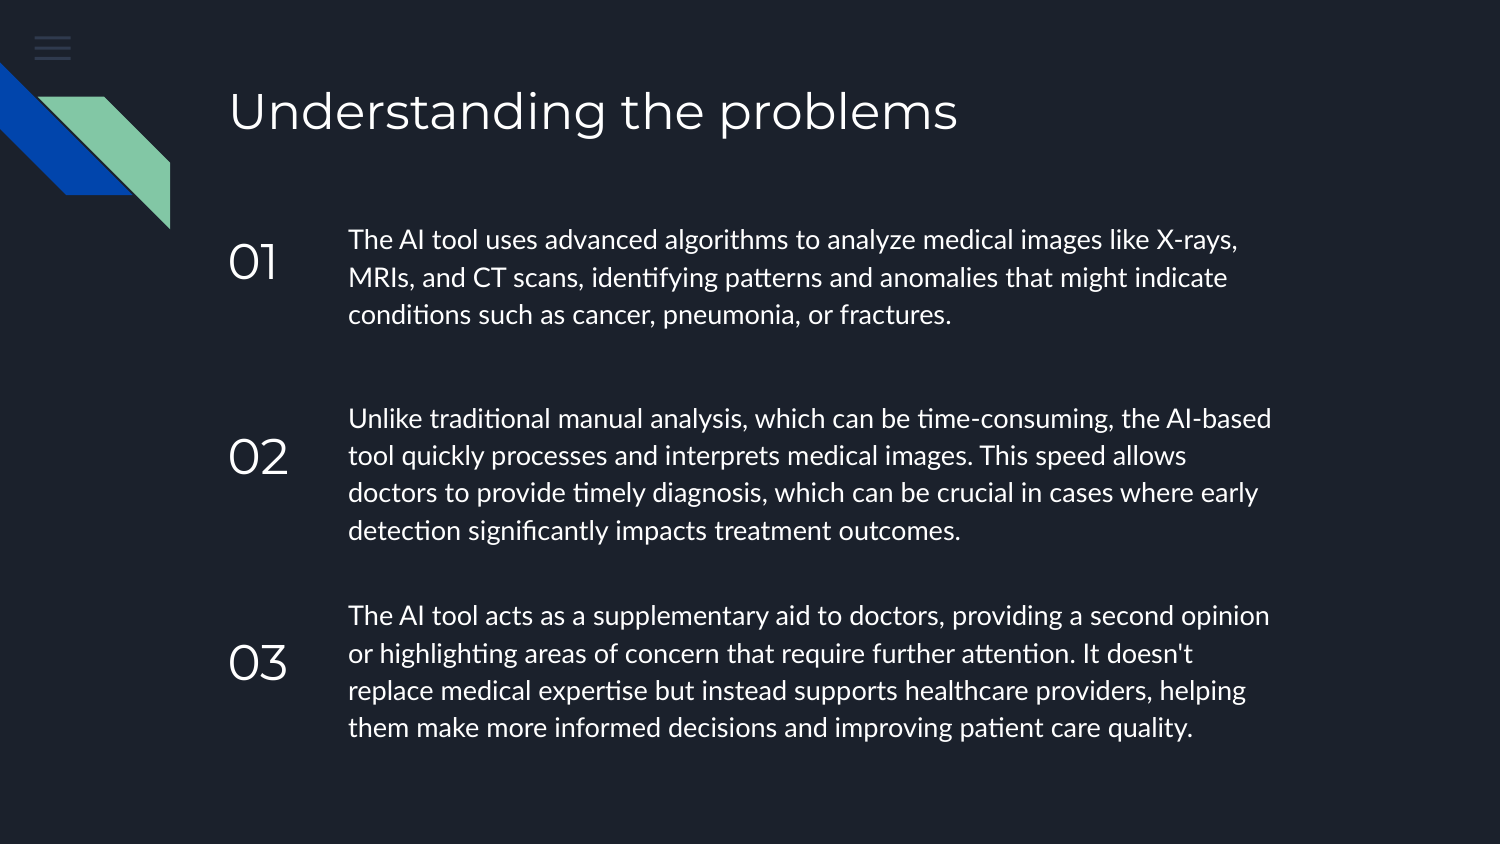

# Understanding the problems
The AI tool uses advanced algorithms to analyze medical images like X-rays, MRIs, and CT scans, identifying patterns and anomalies that might indicate conditions such as cancer, pneumonia, or fractures.
01

Unlike traditional manual analysis, which can be time-consuming, the AI-based tool quickly processes and interprets medical images. This speed allows doctors to provide timely diagnosis, which can be crucial in cases where early detection significantly impacts treatment outcomes.
02

The AI tool acts as a supplementary aid to doctors, providing a second opinion or highlighting areas of concern that require further attention. It doesn't replace medical expertise but instead supports healthcare providers, helping them make more informed decisions and improving patient care quality.
03